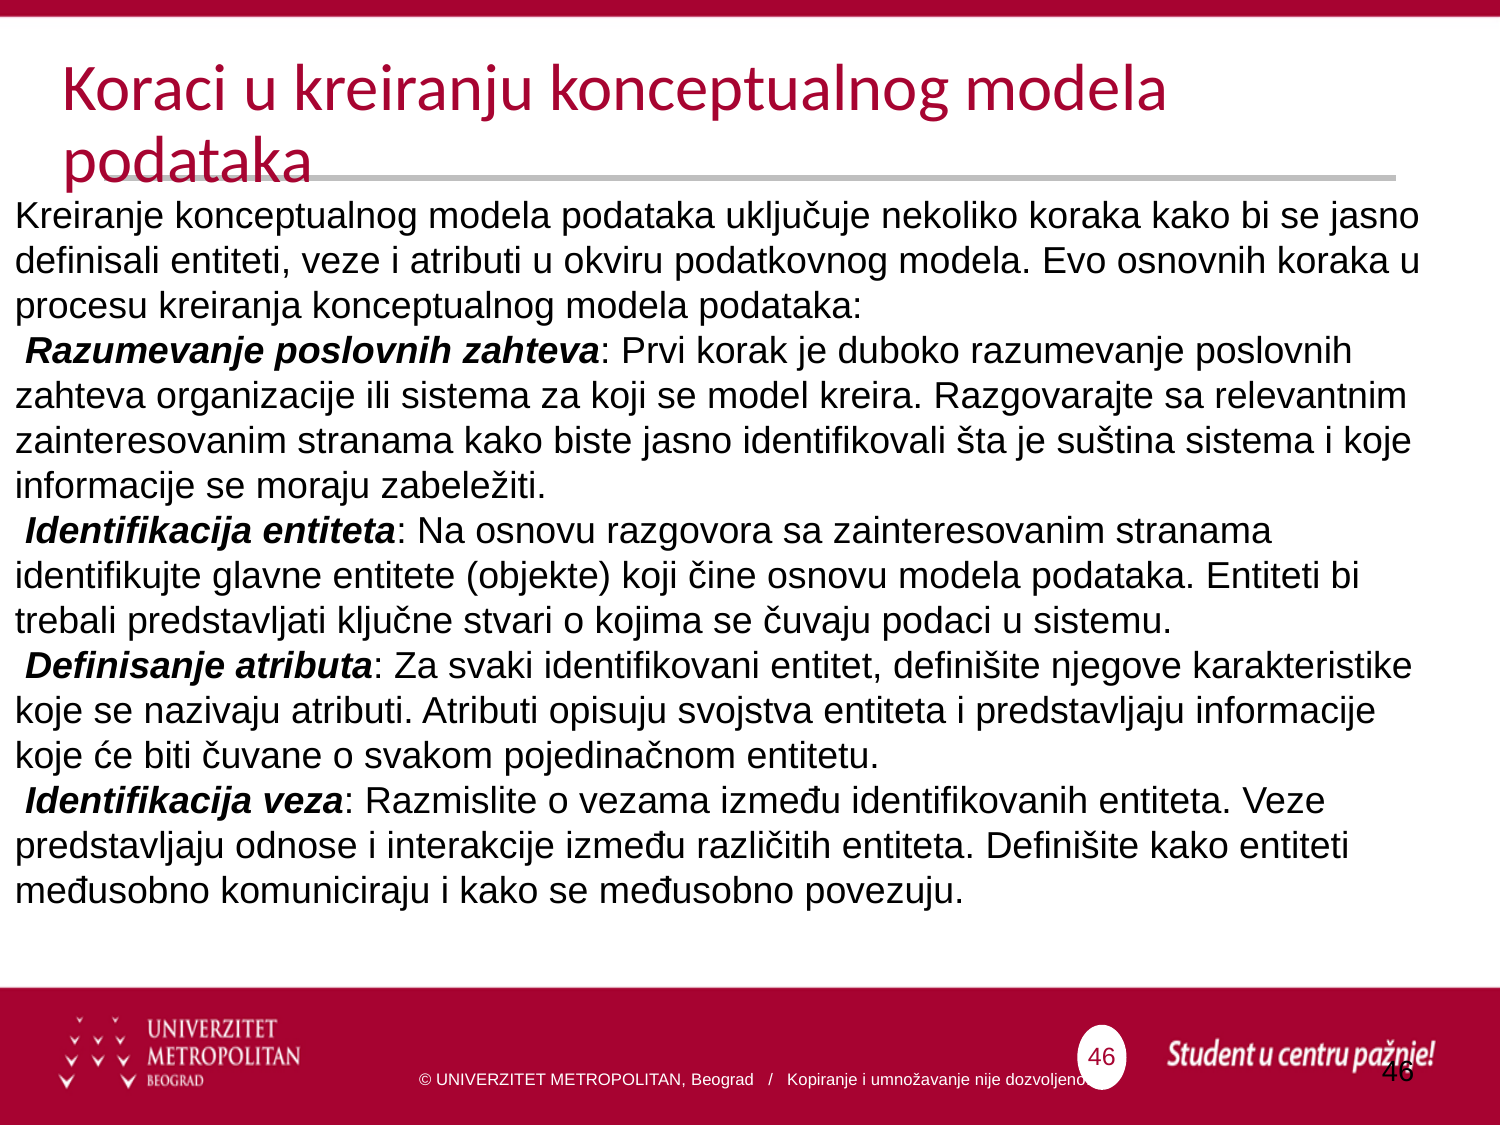

# Koraci u kreiranju konceptualnog modela podataka
Kreiranje konceptualnog modela podataka uključuje nekoliko koraka kako bi se jasno definisali entiteti, veze i atributi u okviru podatkovnog modela. Evo osnovnih koraka u procesu kreiranja konceptualnog modela podataka:
 Razumevanje poslovnih zahteva: Prvi korak je duboko razumevanje poslovnih zahteva organizacije ili sistema za koji se model kreira. Razgovarajte sa relevantnim zainteresovanim stranama kako biste jasno identifikovali šta je suština sistema i koje informacije se moraju zabeležiti.
 Identifikacija entiteta: Na osnovu razgovora sa zainteresovanim stranama identifikujte glavne entitete (objekte) koji čine osnovu modela podataka. Entiteti bi trebali predstavljati ključne stvari o kojima se čuvaju podaci u sistemu.
 Definisanje atributa: Za svaki identifikovani entitet, definišite njegove karakteristike koje se nazivaju atributi. Atributi opisuju svojstva entiteta i predstavljaju informacije koje će biti čuvane o svakom pojedinačnom entitetu.
 Identifikacija veza: Razmislite o vezama između identifikovanih entiteta. Veze predstavljaju odnose i interakcije između različitih entiteta. Definišite kako entiteti međusobno komuniciraju i kako se međusobno povezuju.
46